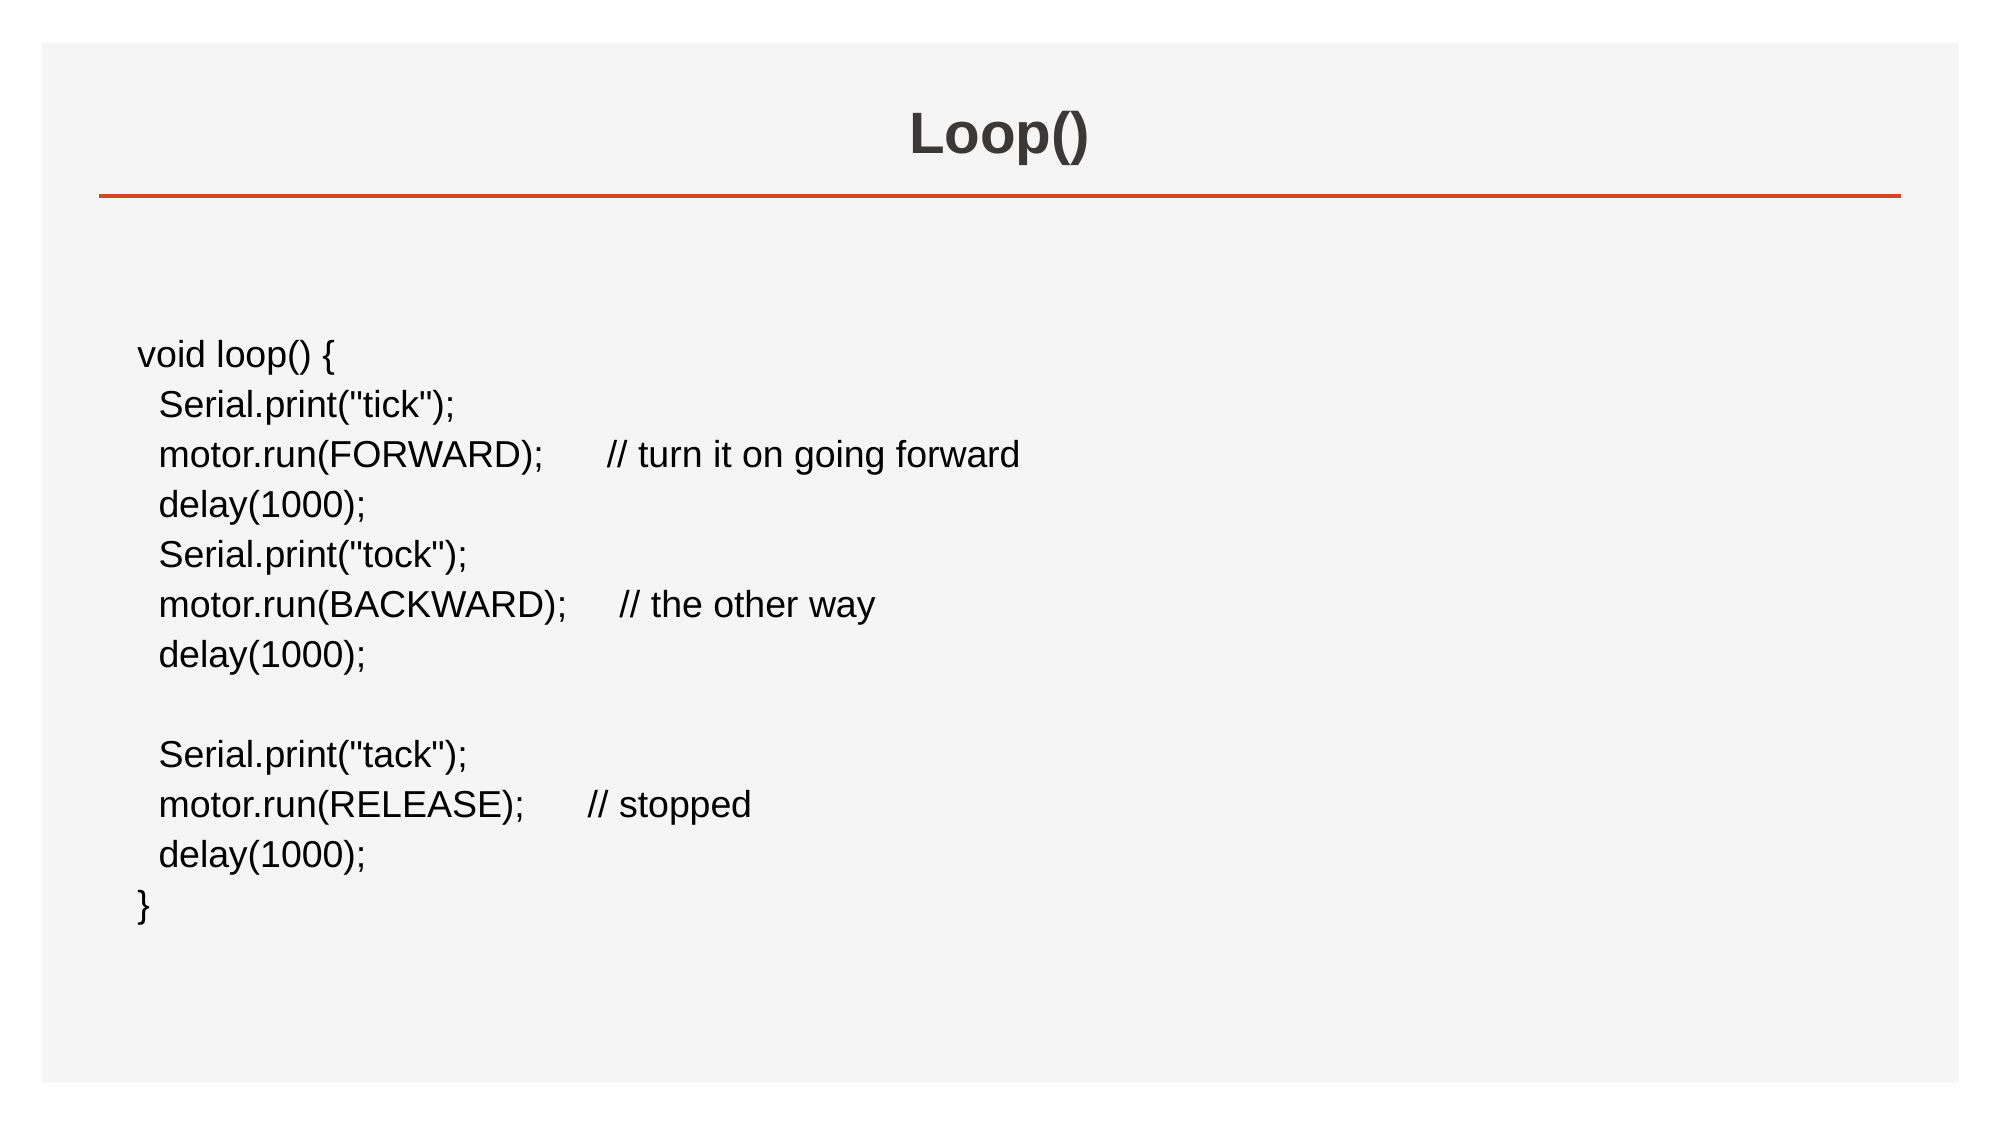

# Loop()
void loop() {
  Serial.print("tick");
  motor.run(FORWARD);      // turn it on going forward
  delay(1000);
  Serial.print("tock");
  motor.run(BACKWARD);     // the other way
  delay(1000);

  Serial.print("tack");
  motor.run(RELEASE);      // stopped
  delay(1000);
}